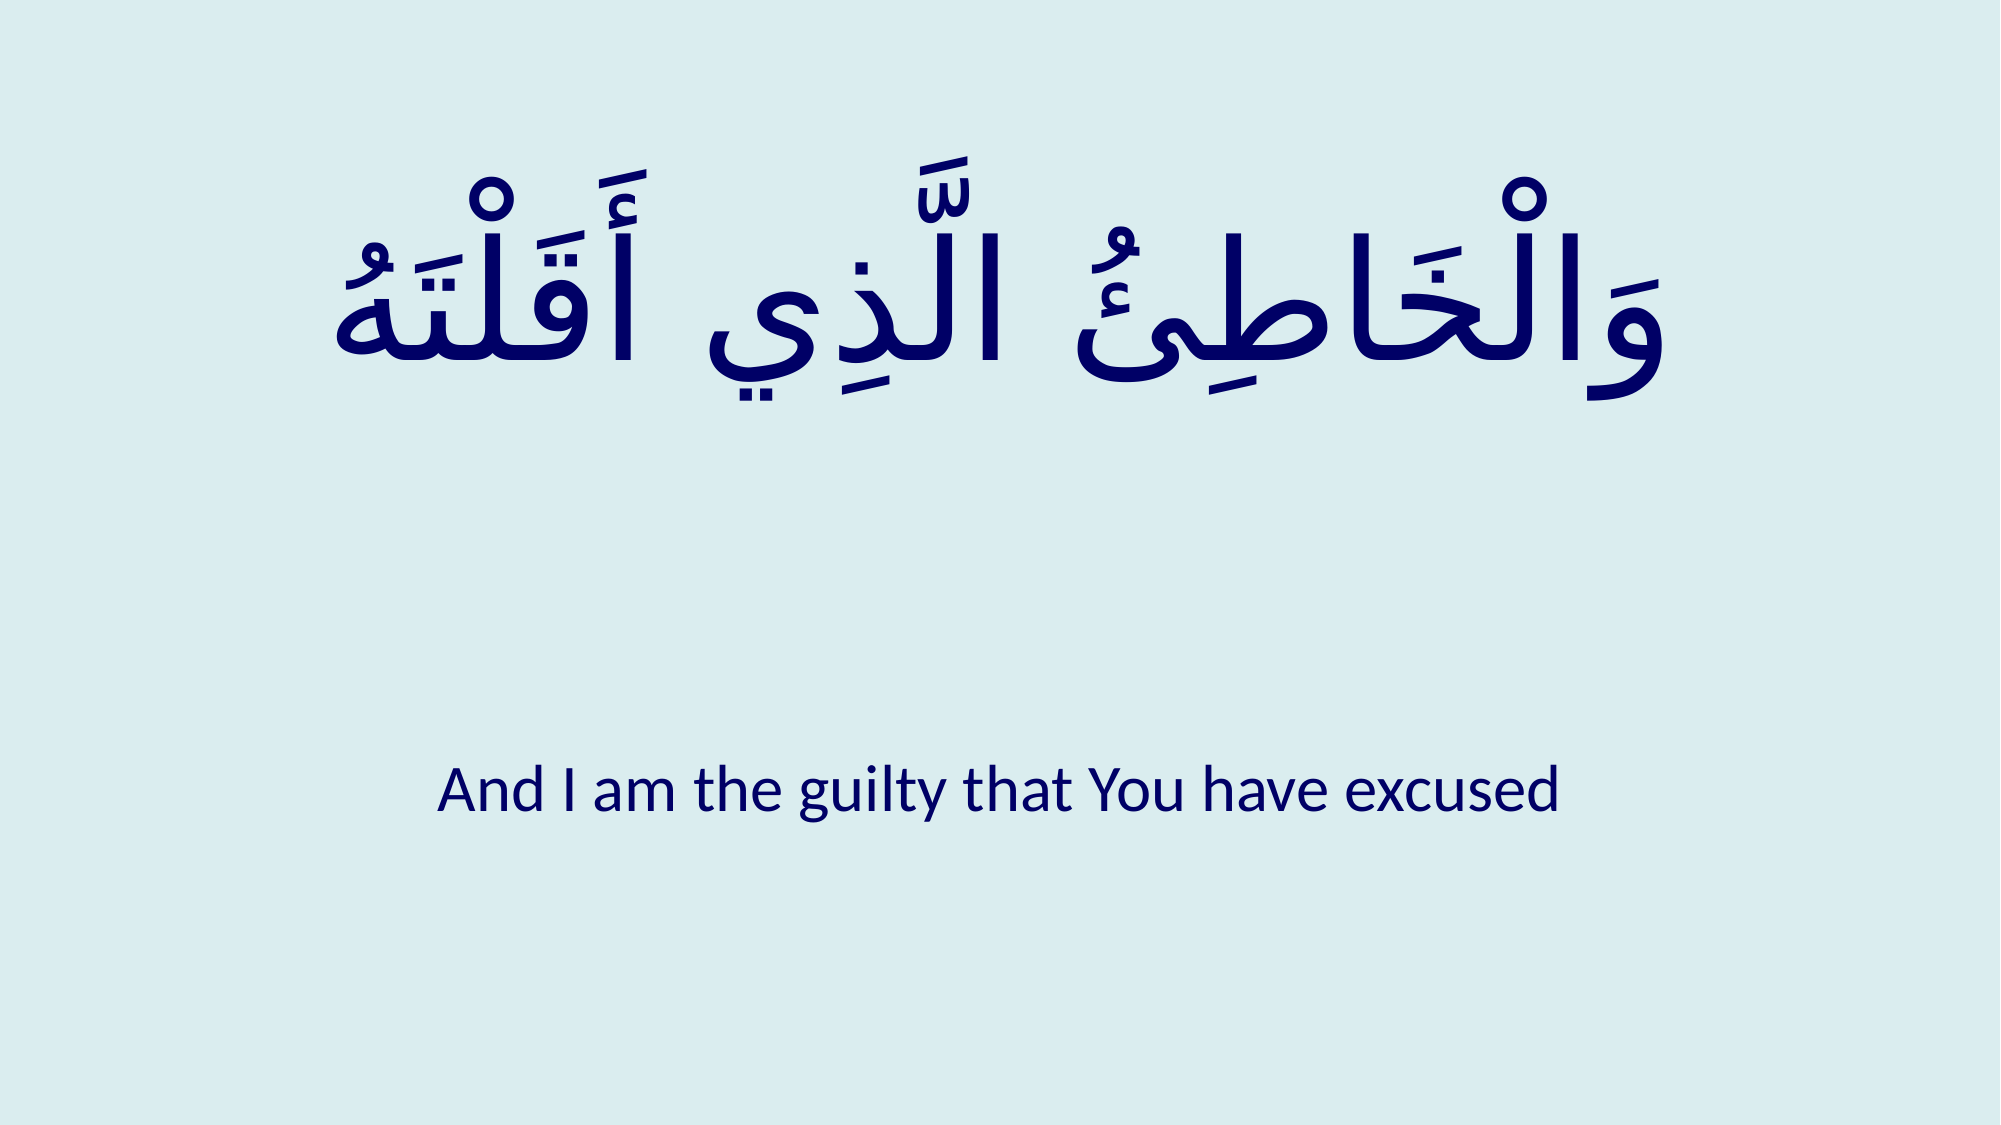

# وَالْخَاطِئُ الَّذِي أَقَلْتَهُ
And I am the guilty that You have excused